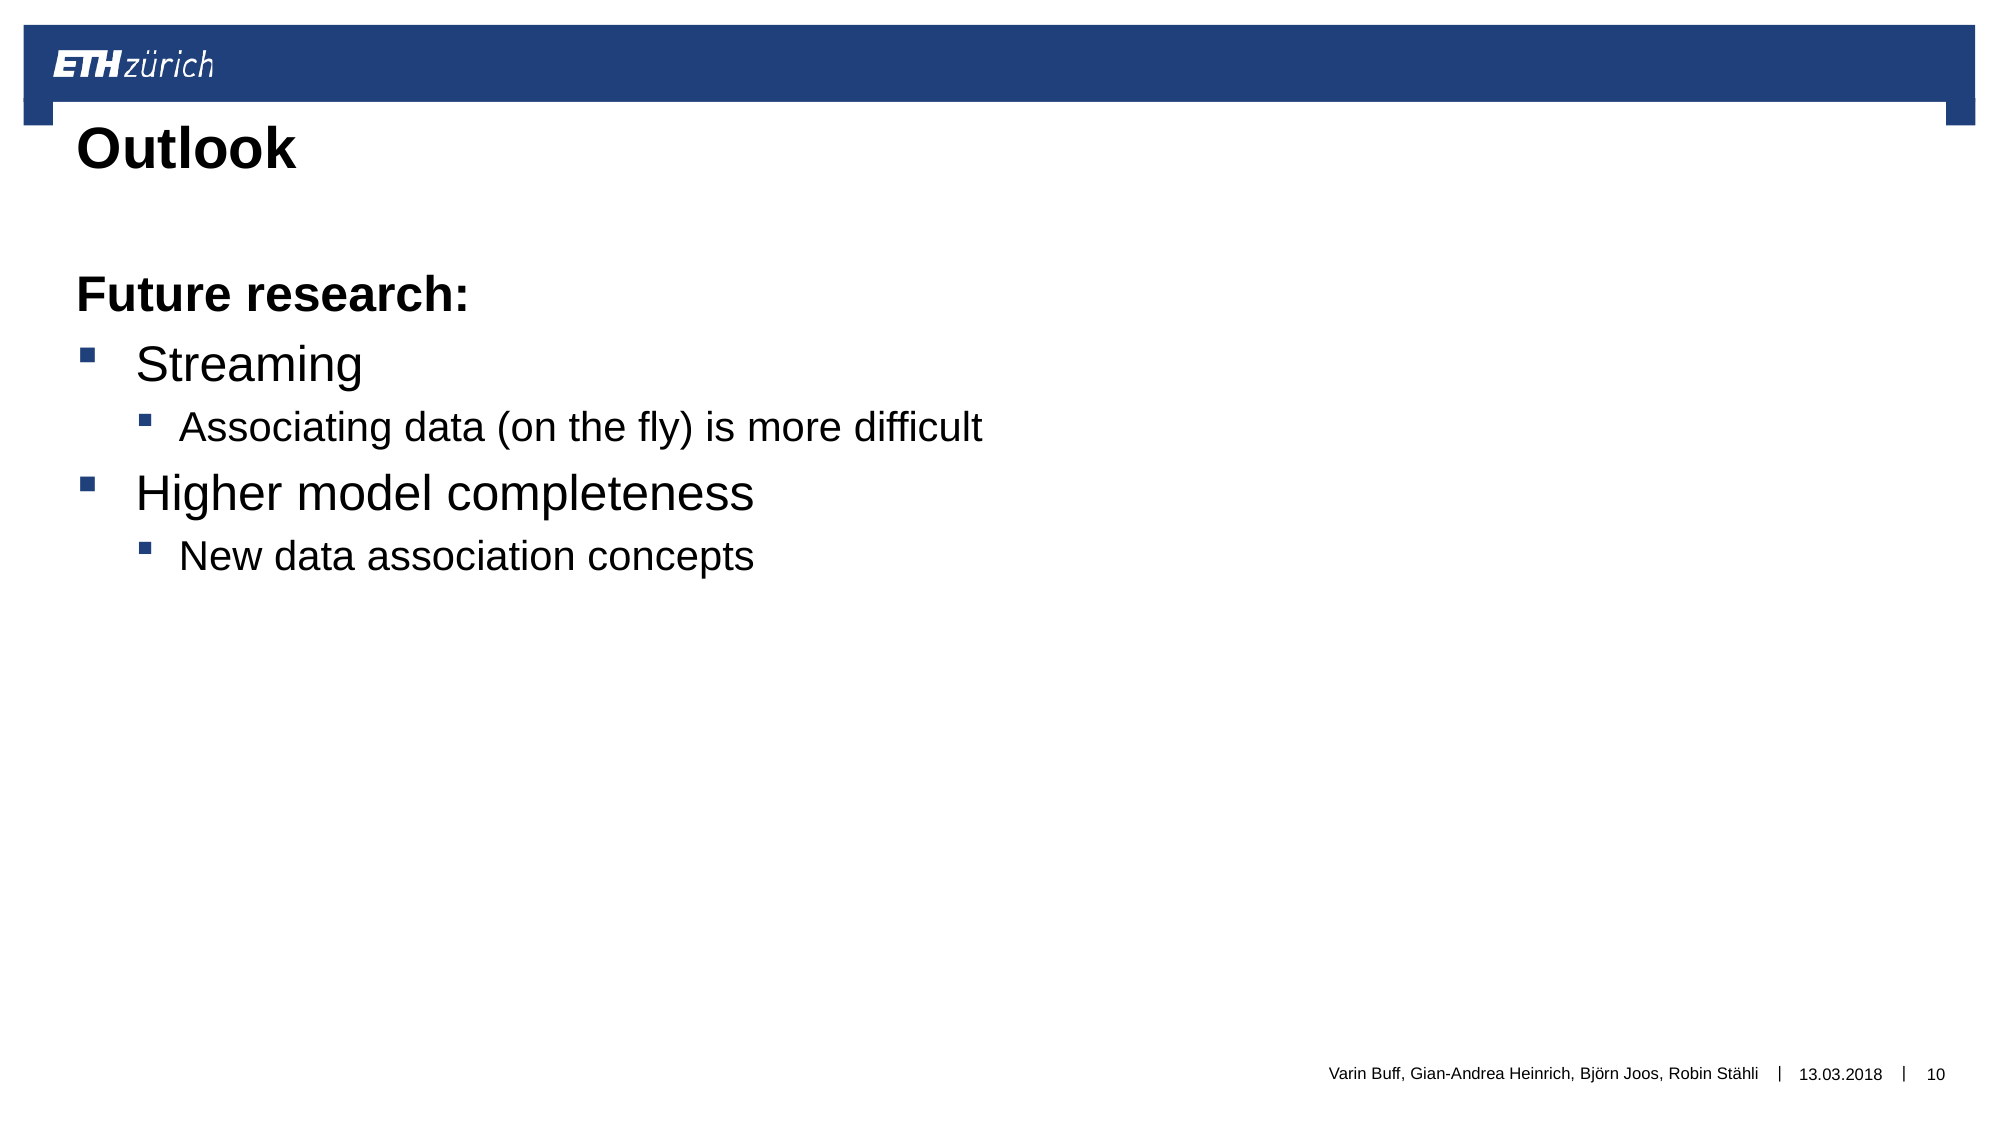

# Outlook
Future research:
Streaming
Associating data (on the fly) is more difficult
Higher model completeness
New data association concepts
Varin Buff, Gian-Andrea Heinrich, Björn Joos, Robin Stähli
13.03.2018
10